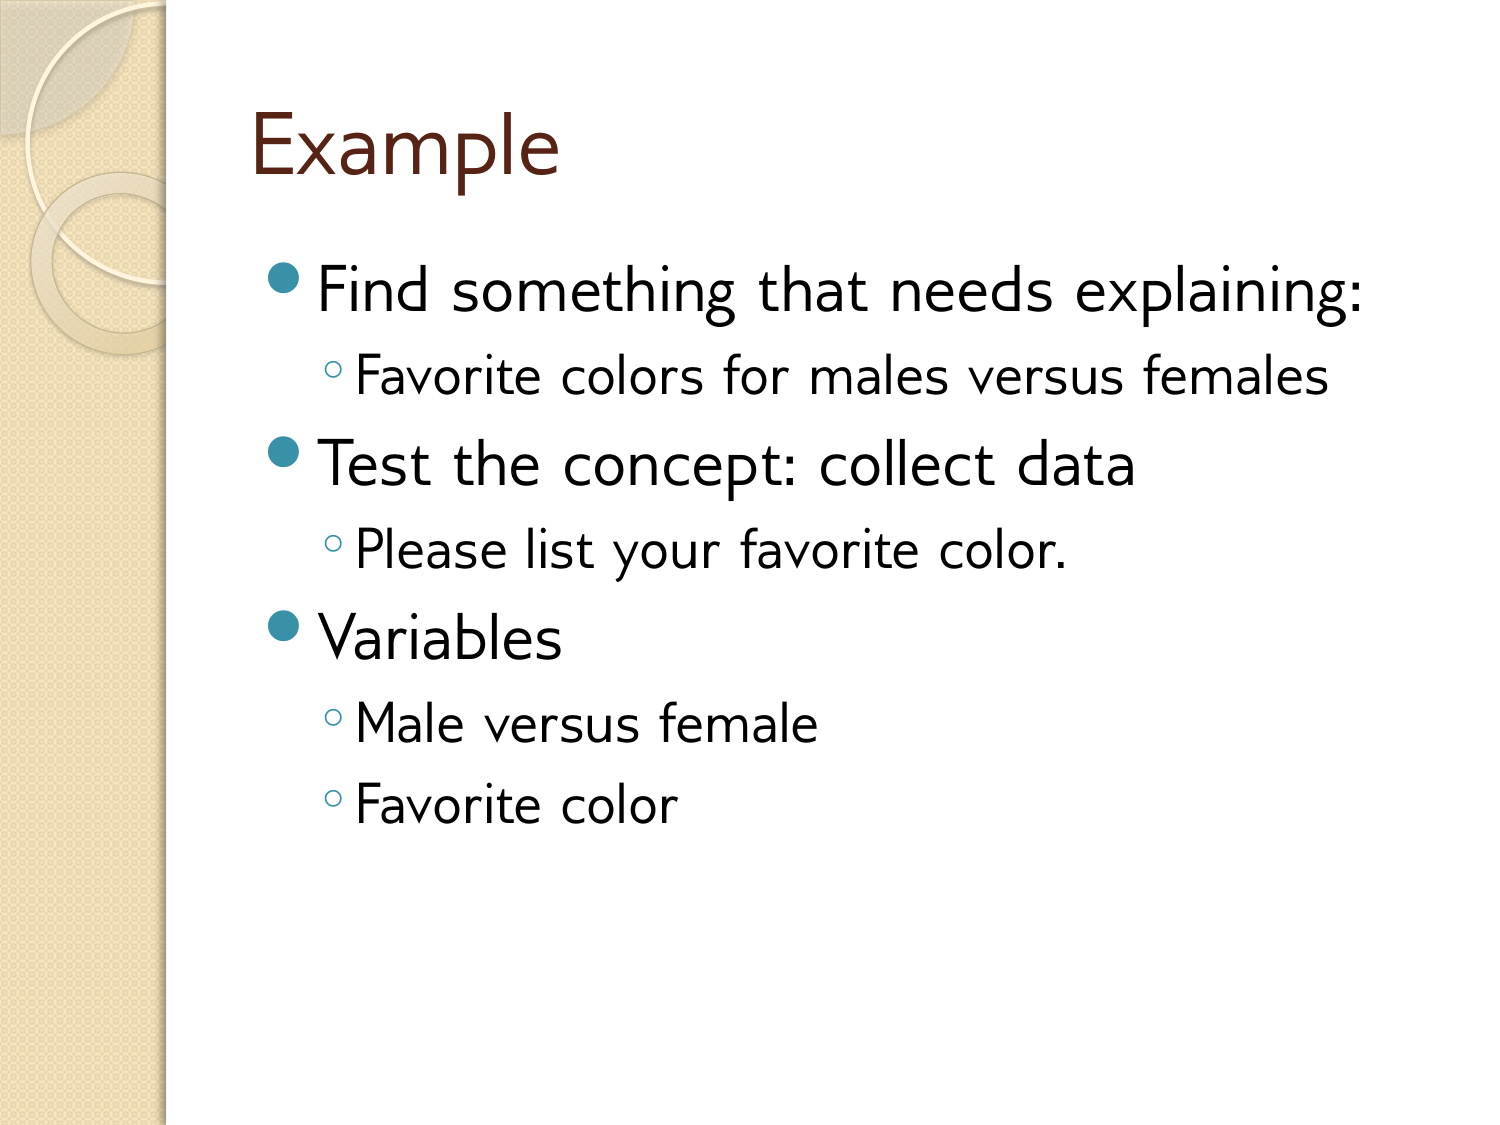

# Example
Find something that needs explaining:
Favorite colors for males versus females
Test the concept: collect data
Please list your favorite color.
Variables
Male versus female
Favorite color